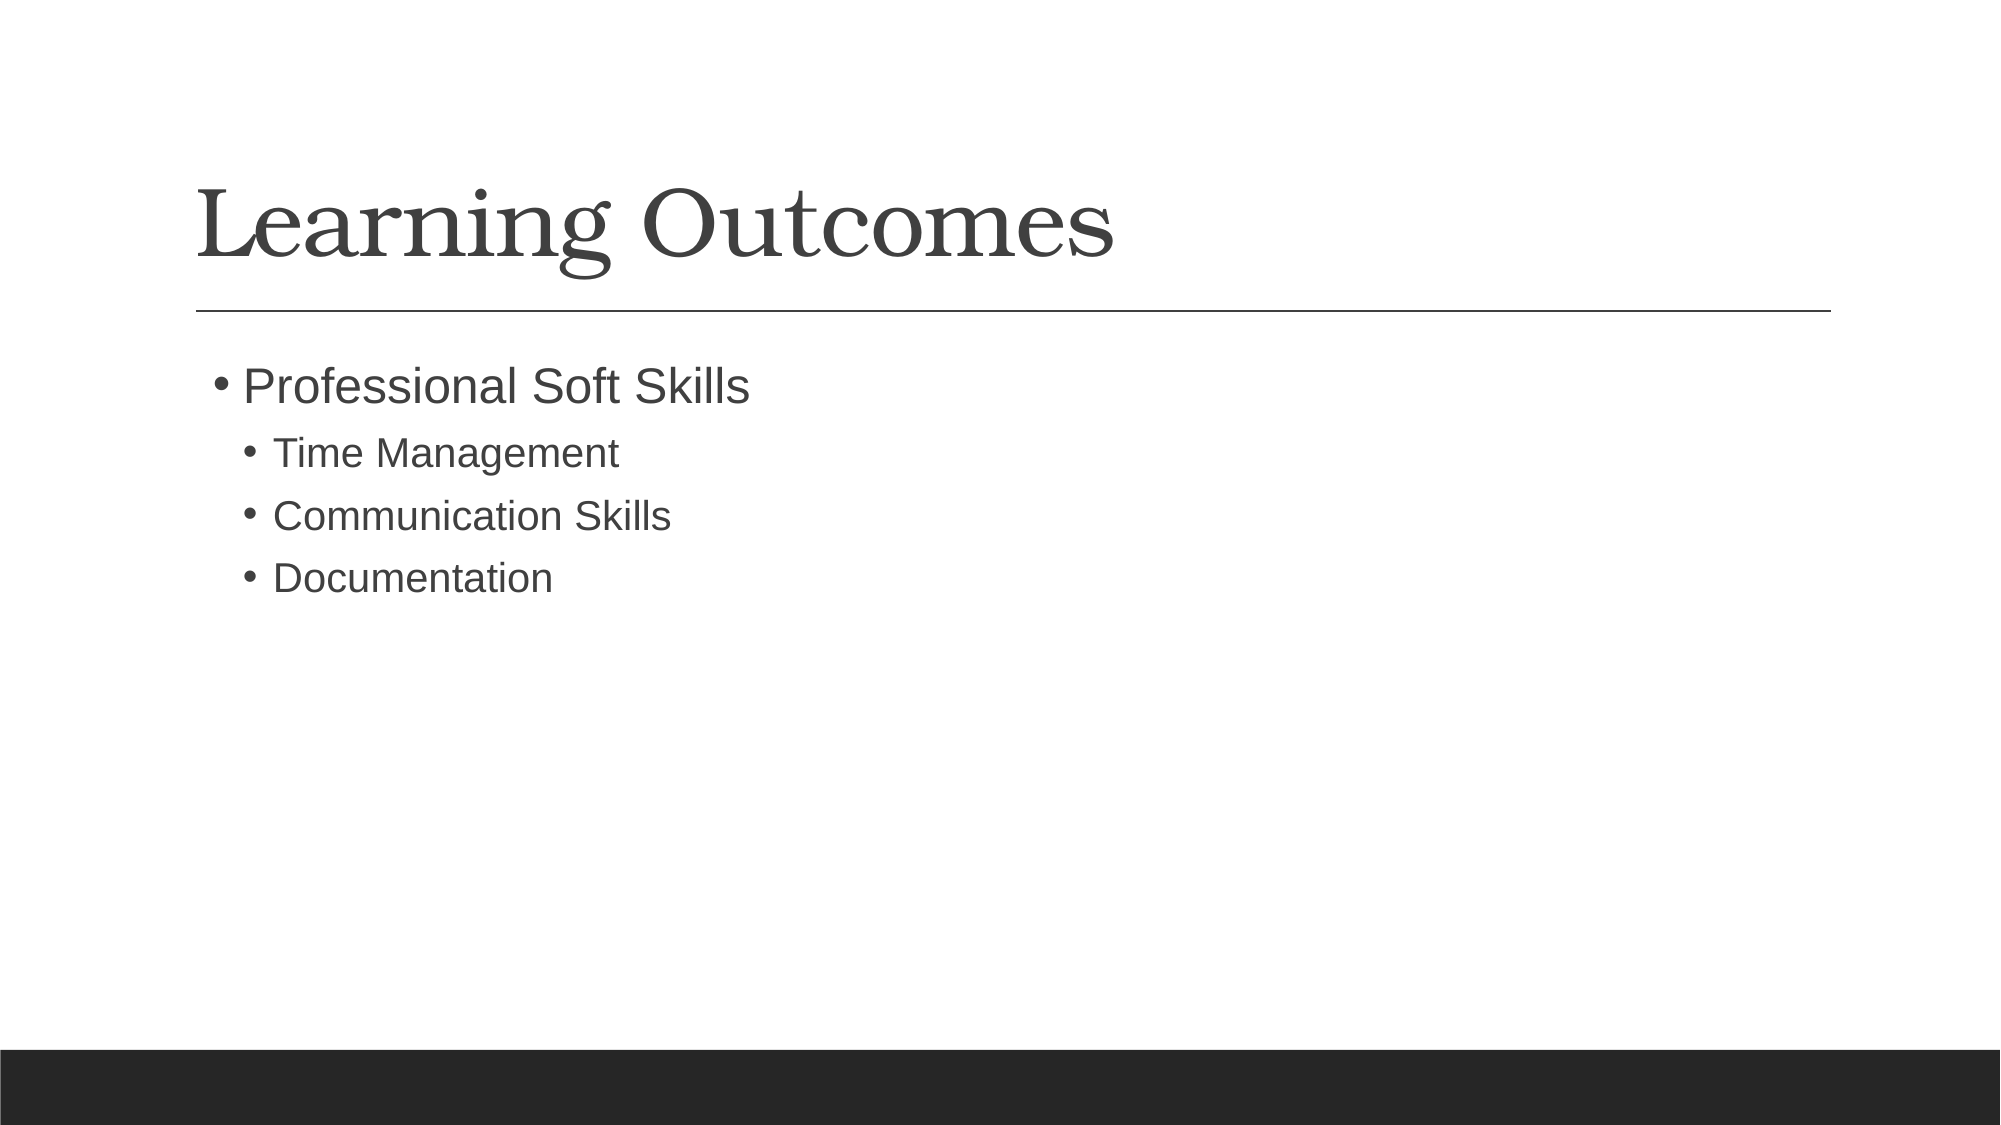

# Learning Outcomes
Professional Soft Skills
Time Management
Communication Skills
Documentation